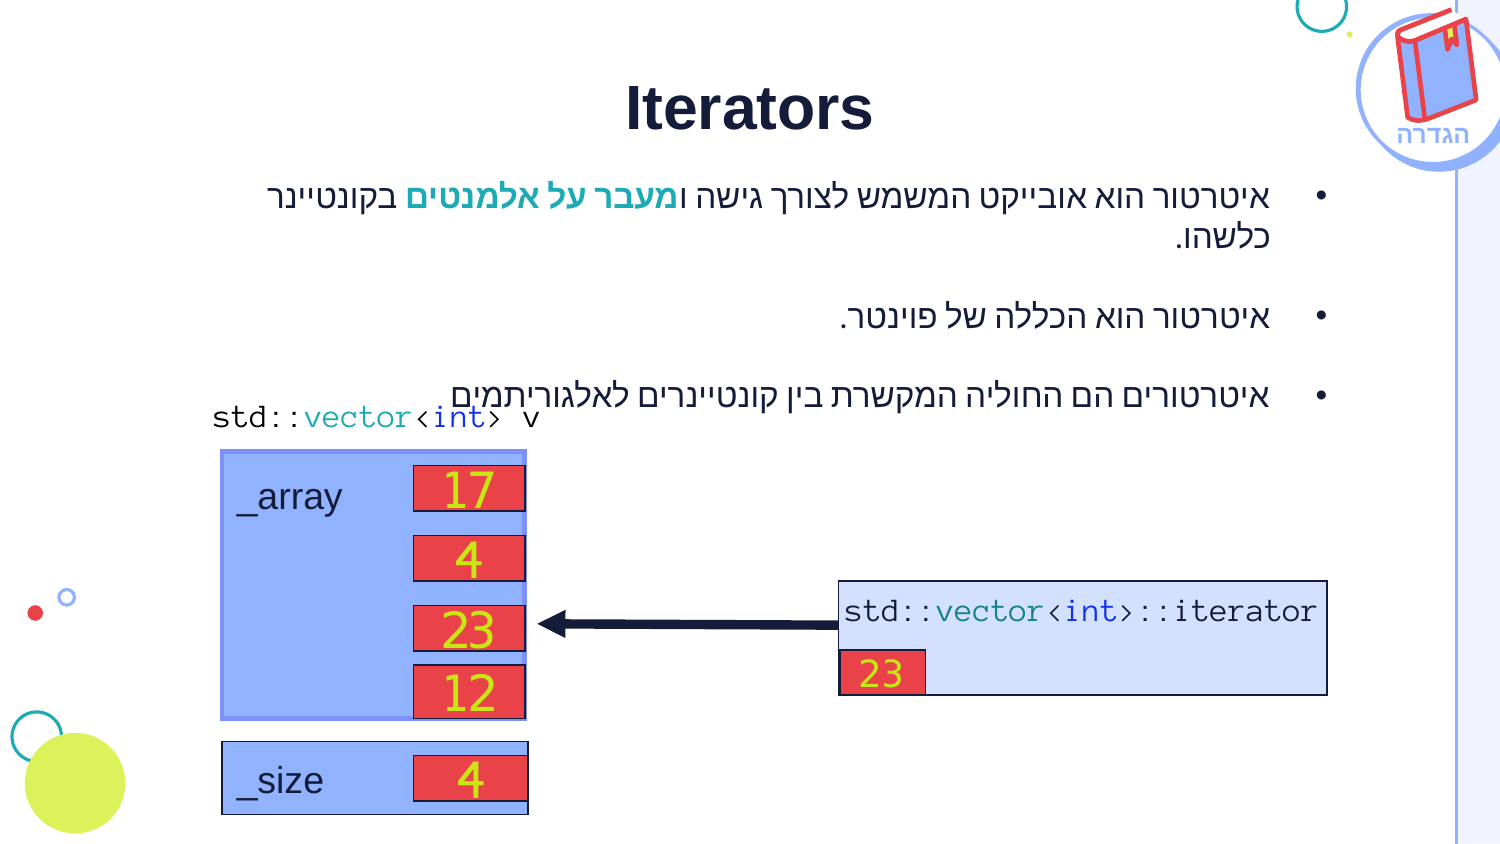

# Iterators
הגדרה
איטרטור הוא אובייקט המשמש לצורך גישה ומעבר על אלמנטים בקונטיינר כלשהו.
איטרטור הוא הכללה של פוינטר.
איטרטורים הם החוליה המקשרת בין קונטיינרים לאלגוריתמים
std::vector<int> v

_array

17
4
23
12
_size
4
std::vector<int>::iterator

23